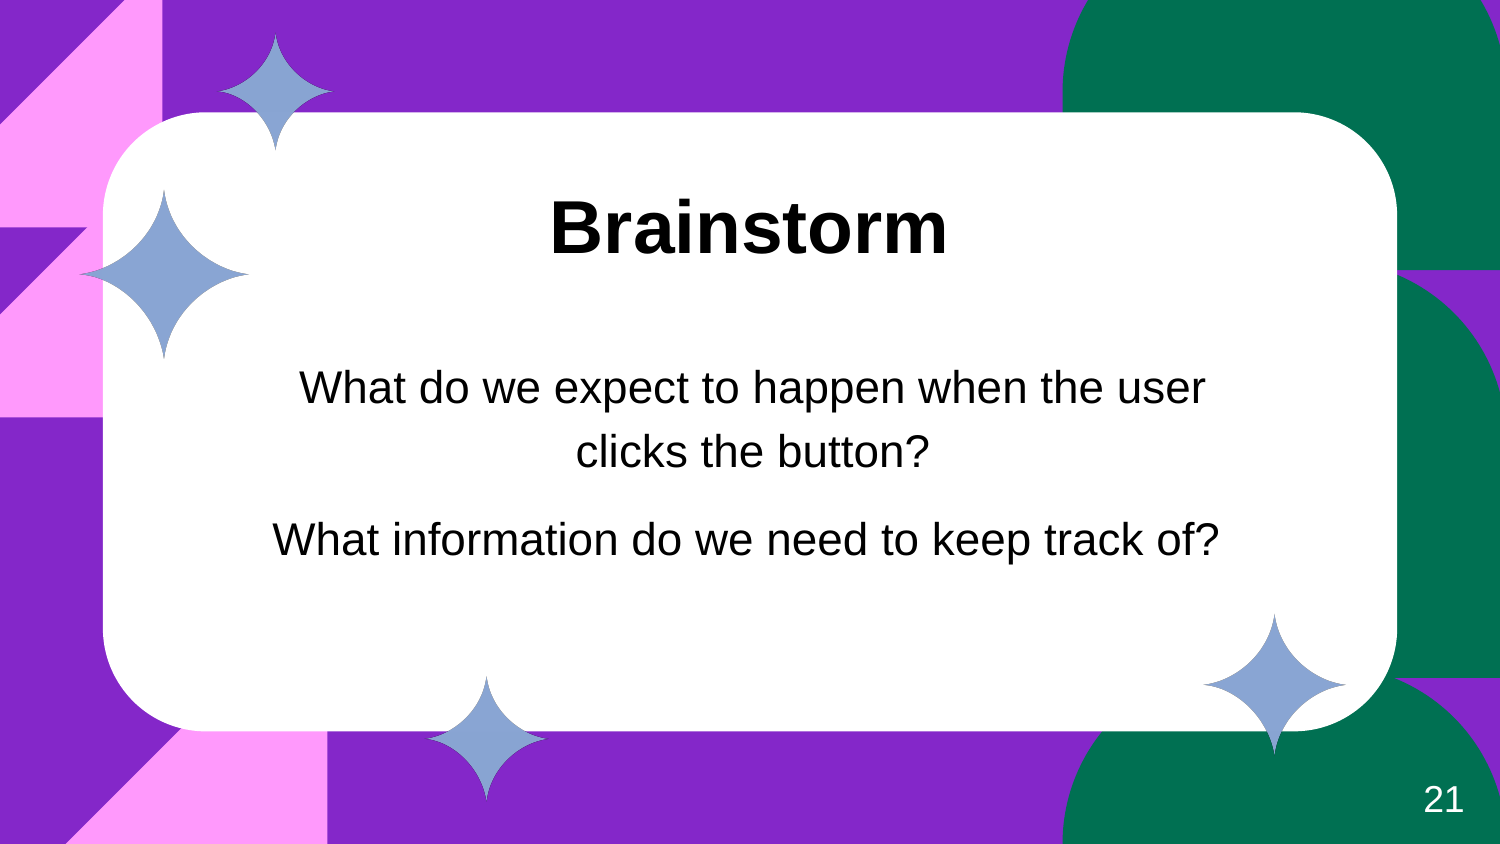

# Brainstorm
What do we expect to happen when the user clicks the button?
What information do we need to keep track of?